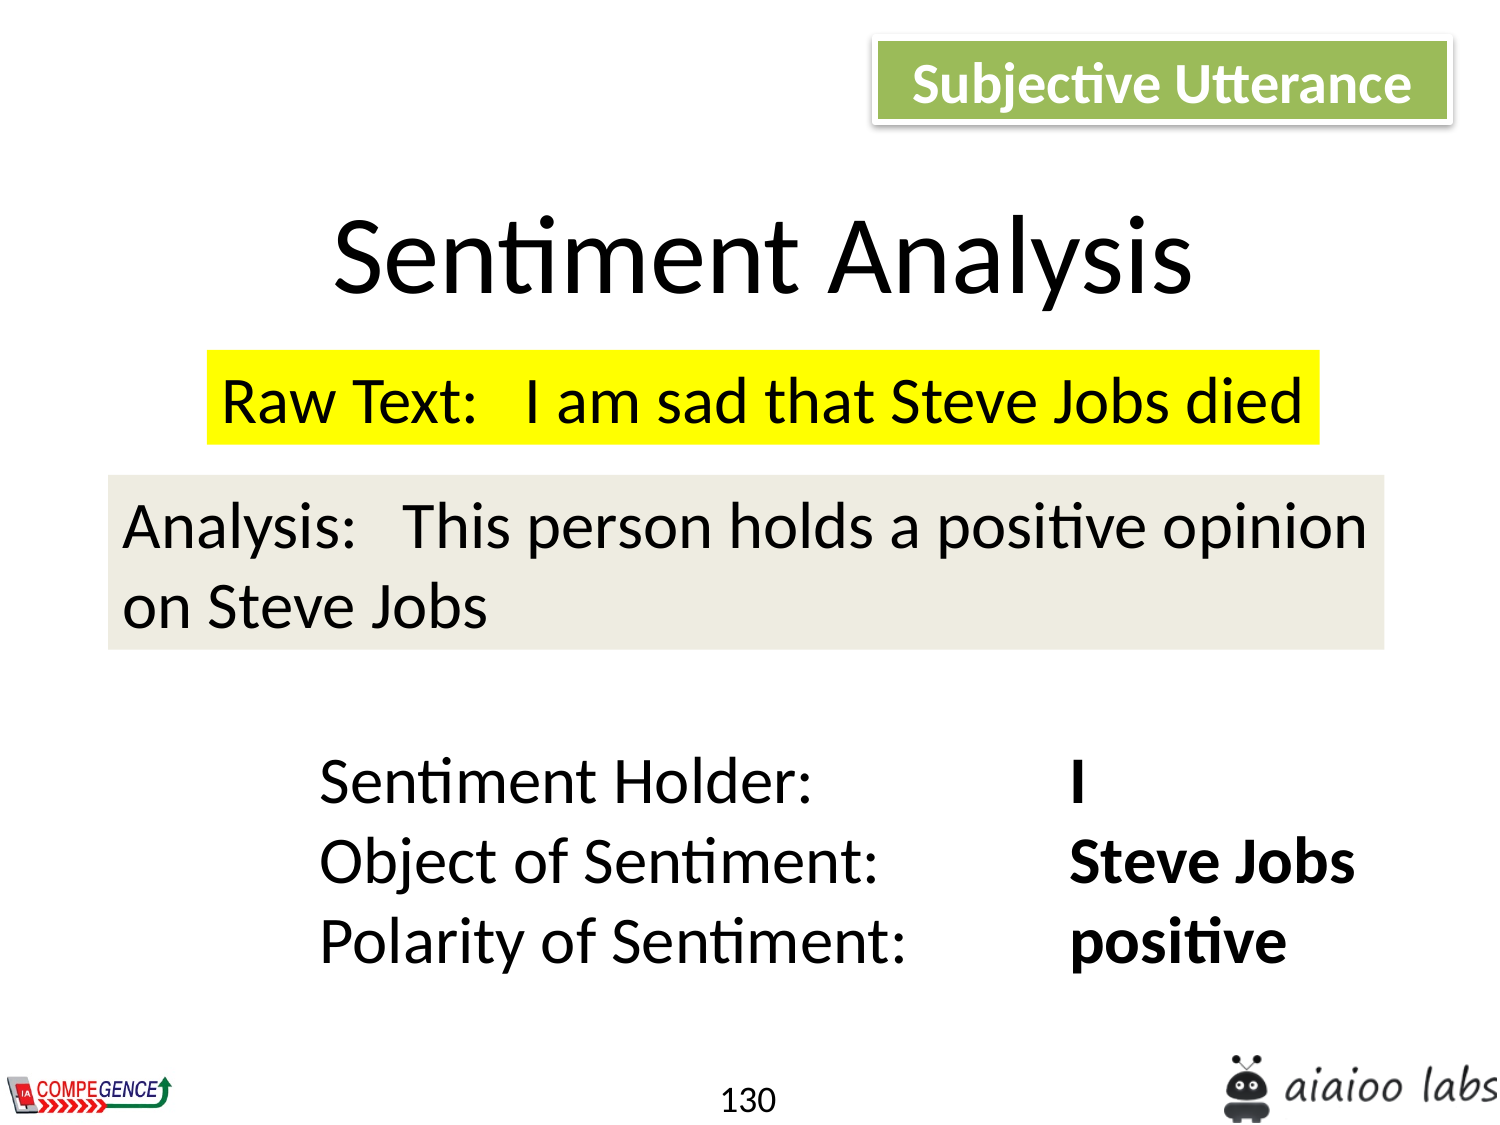

Subjective Utterance
Sentiment Analysis
Raw Text:   I am sad that Steve Jobs died
Analysis:   This person holds a positive opinion
on Steve Jobs
Sentiment Holder:		I
Object of Sentiment:		Steve Jobs
Polarity of Sentiment:		positive